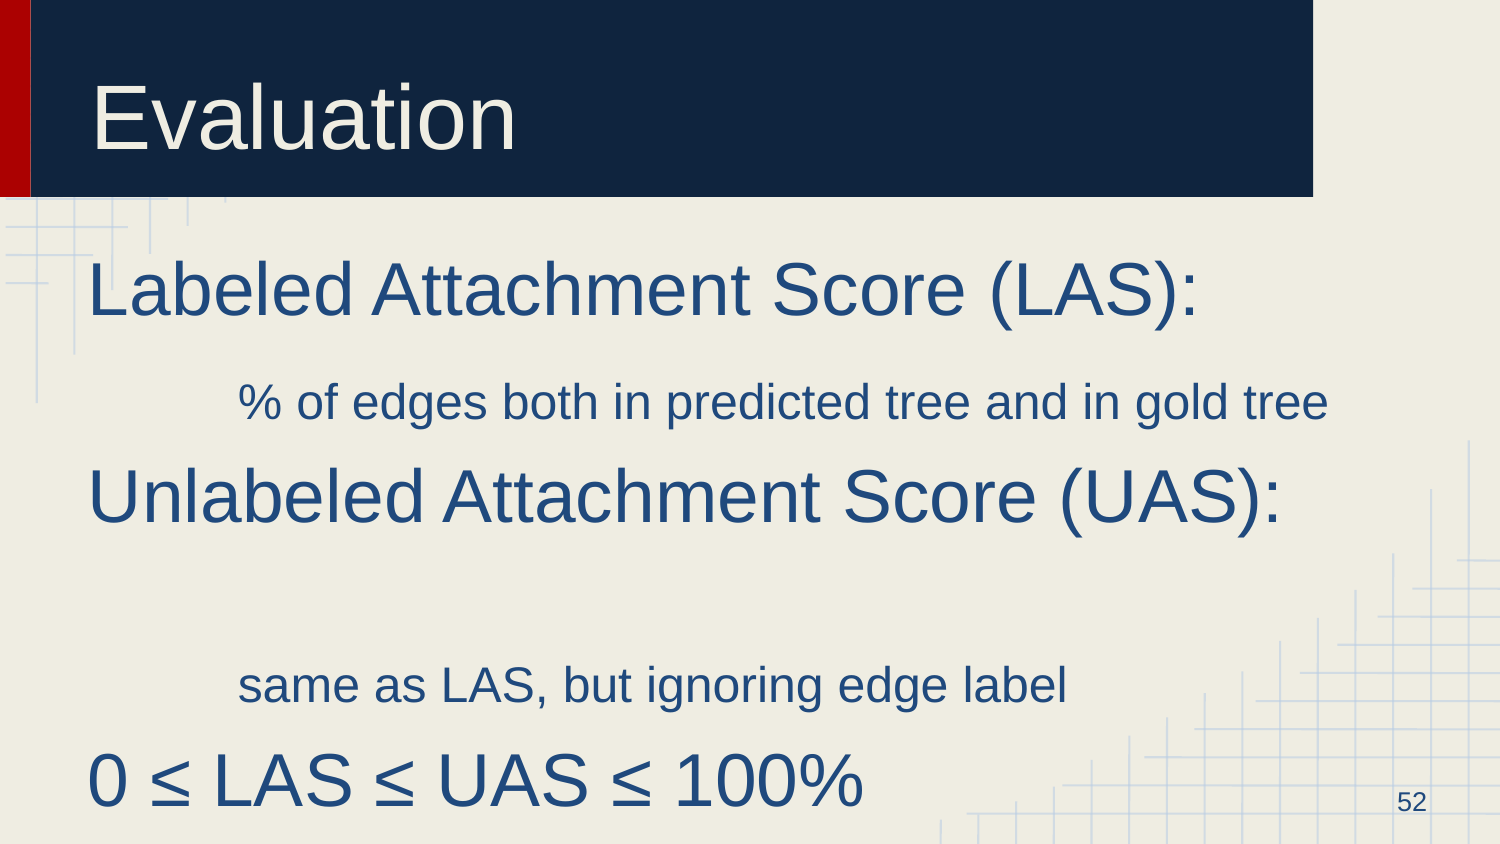

# Evaluation
Labeled Attachment Score (LAS):
	% of edges both in predicted tree and in gold tree
Unlabeled Attachment Score (UAS):
	same as LAS, but ignoring edge label
0 ≤ LAS ≤ UAS ≤ 100%
52